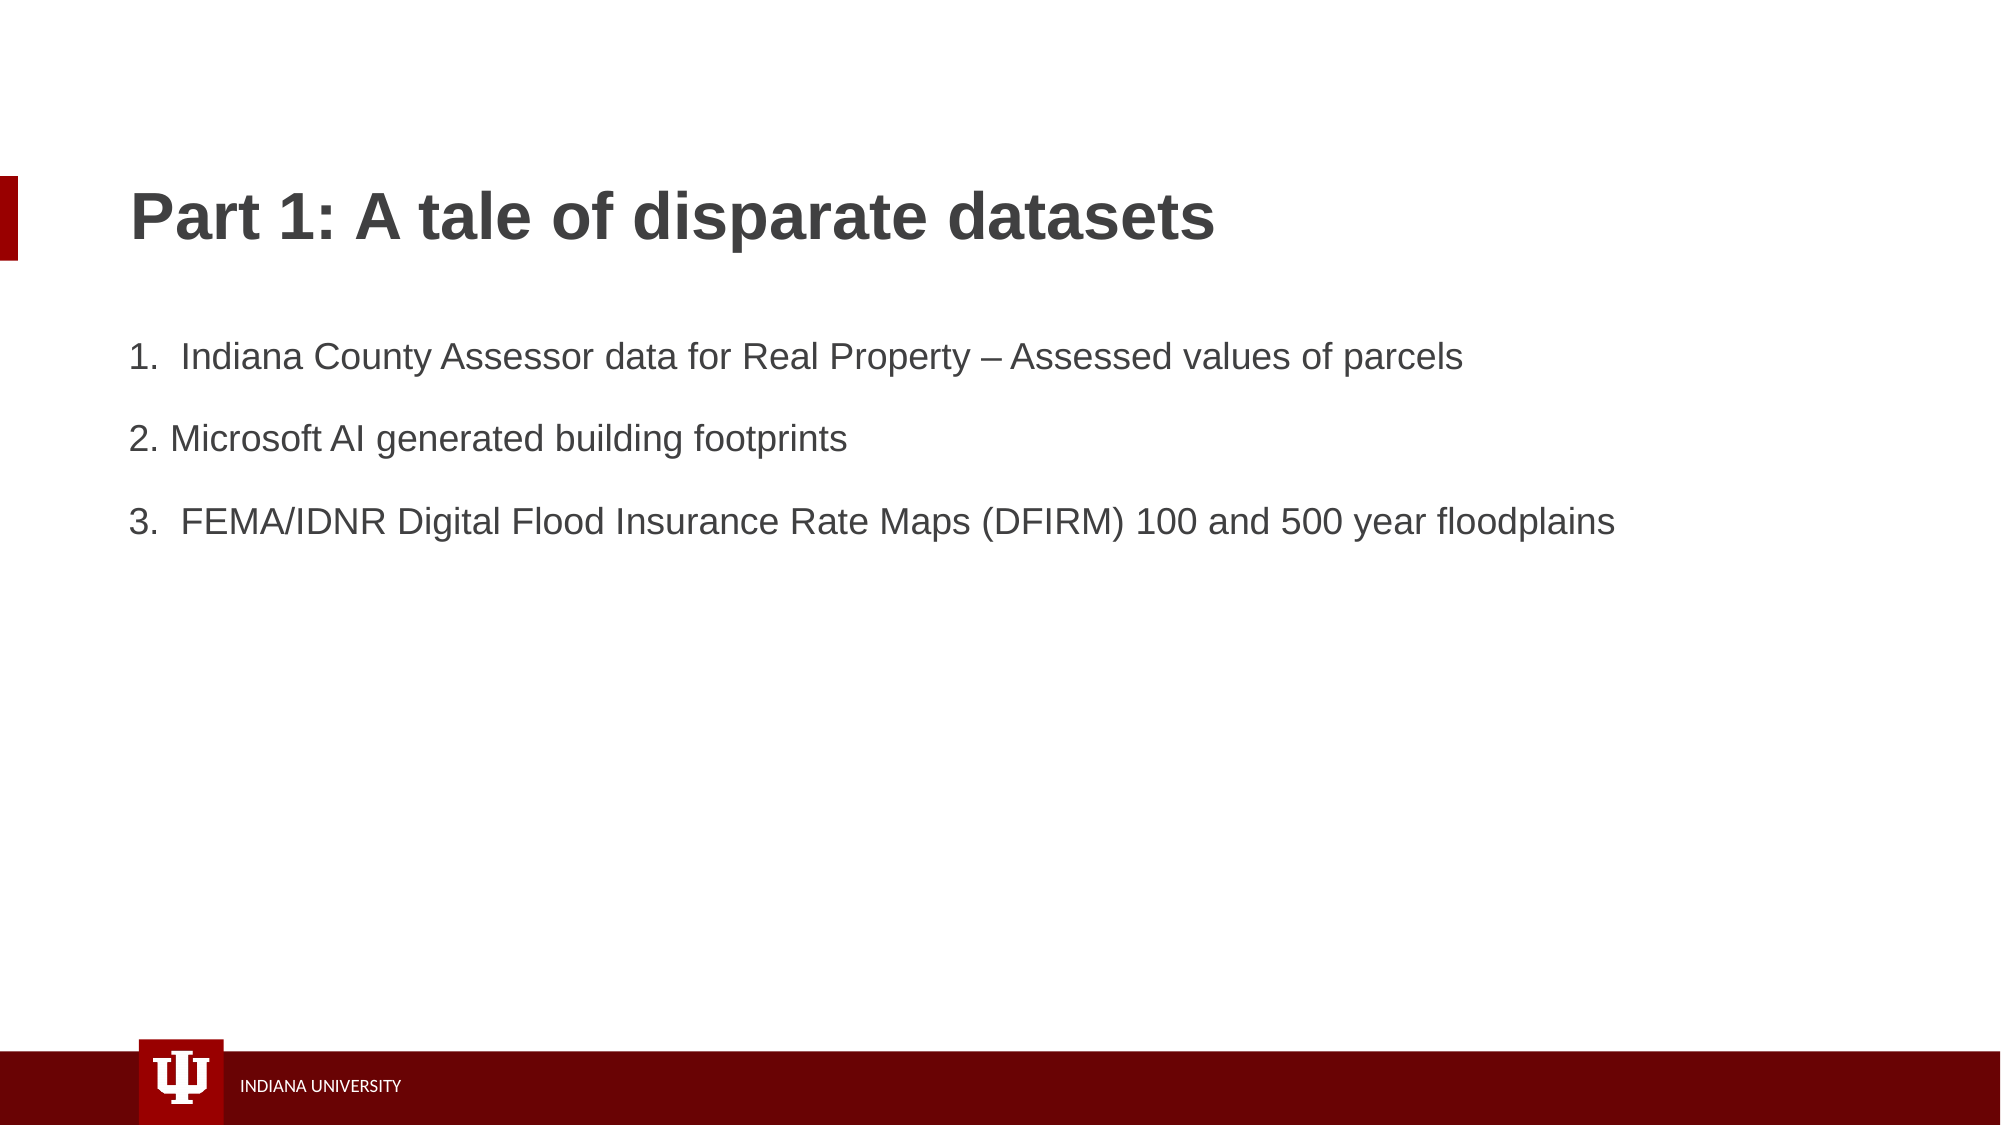

# Part 1: A tale of disparate datasets
1.  Indiana County Assessor data for Real Property – Assessed values of parcels
2. Microsoft AI generated building footprints
3.  FEMA/IDNR Digital Flood Insurance Rate Maps (DFIRM) 100 and 500 year floodplains